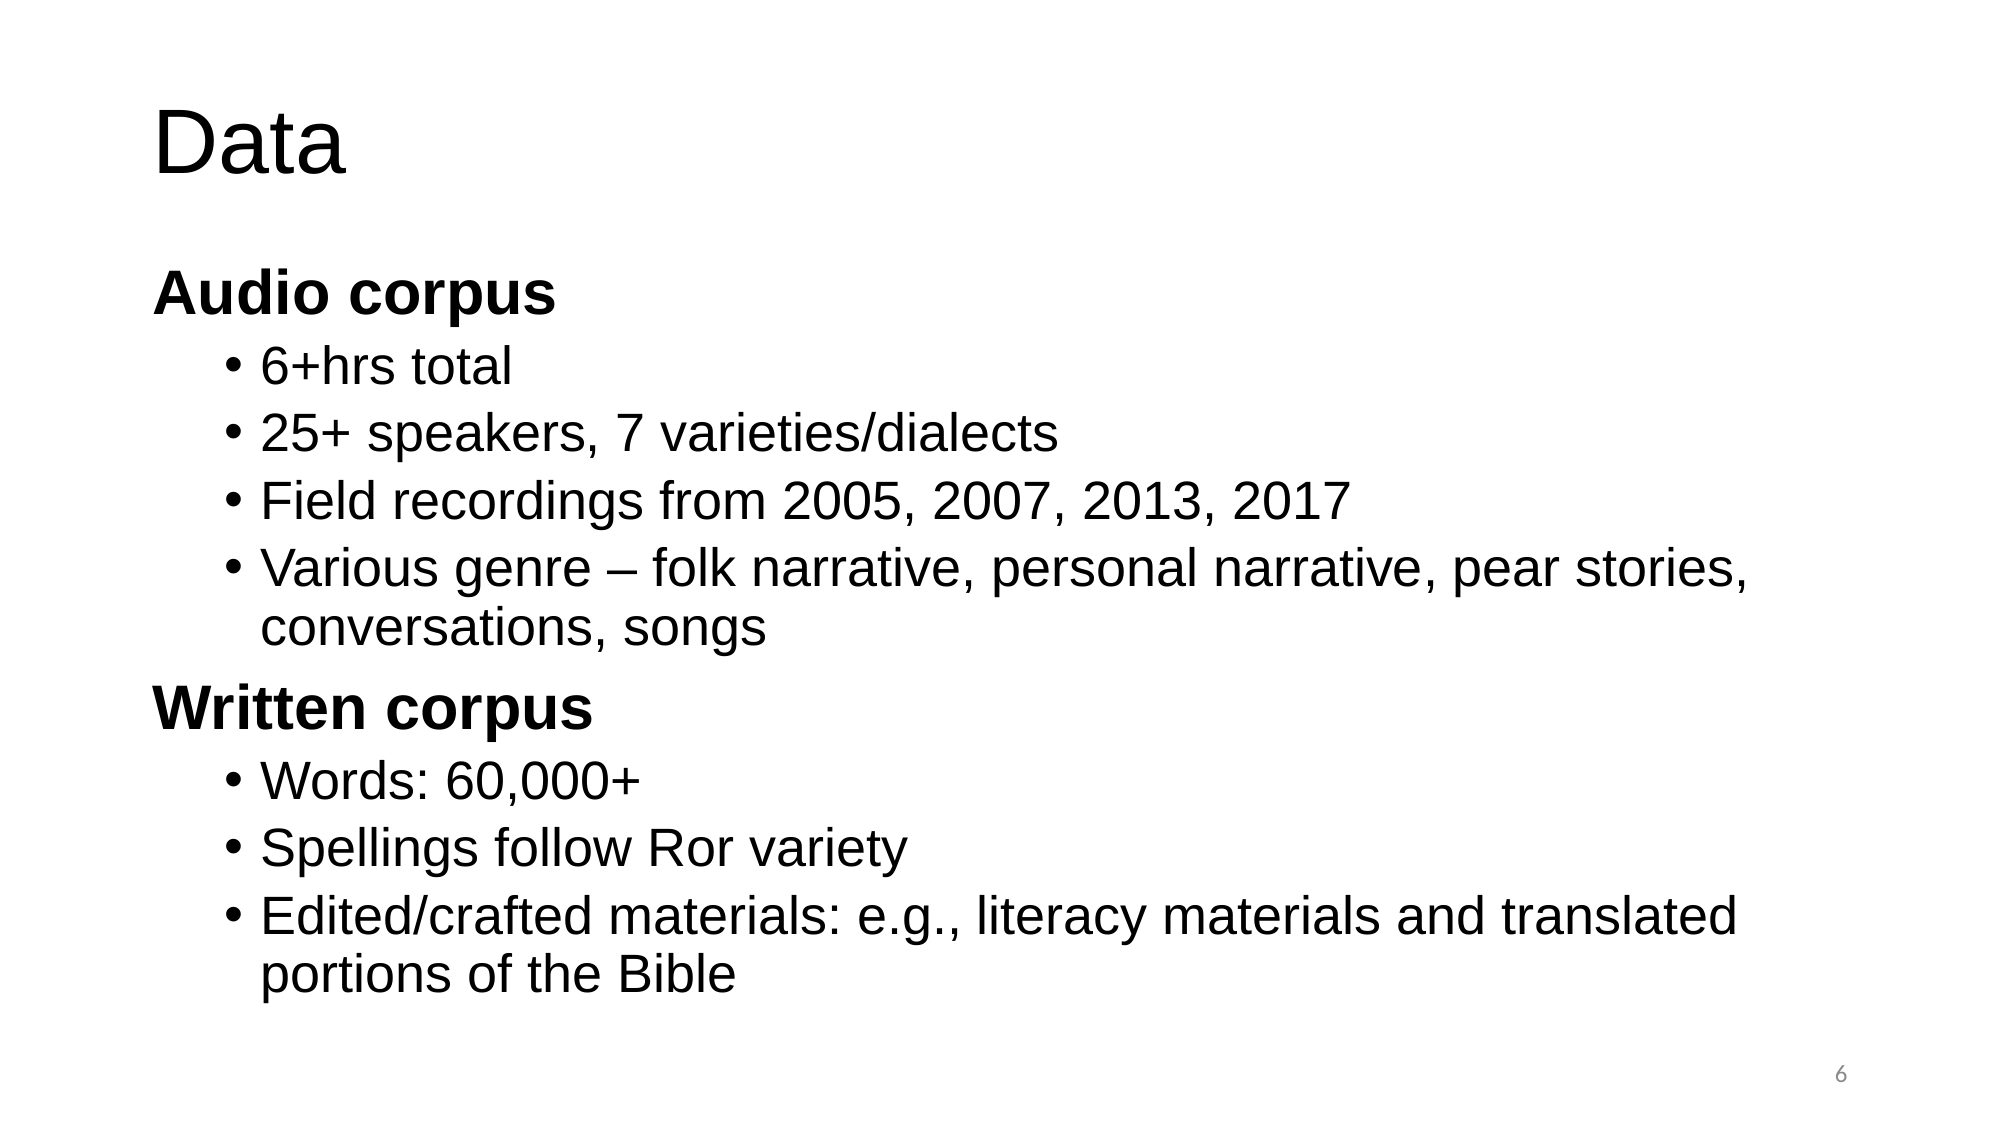

# Data
Audio corpus
6+hrs total
25+ speakers, 7 varieties/dialects
Field recordings from 2005, 2007, 2013, 2017
Various genre – folk narrative, personal narrative, pear stories, conversations, songs
Written corpus
Words: 60,000+
Spellings follow Ror variety
Edited/crafted materials: e.g., literacy materials and translated portions of the Bible

6